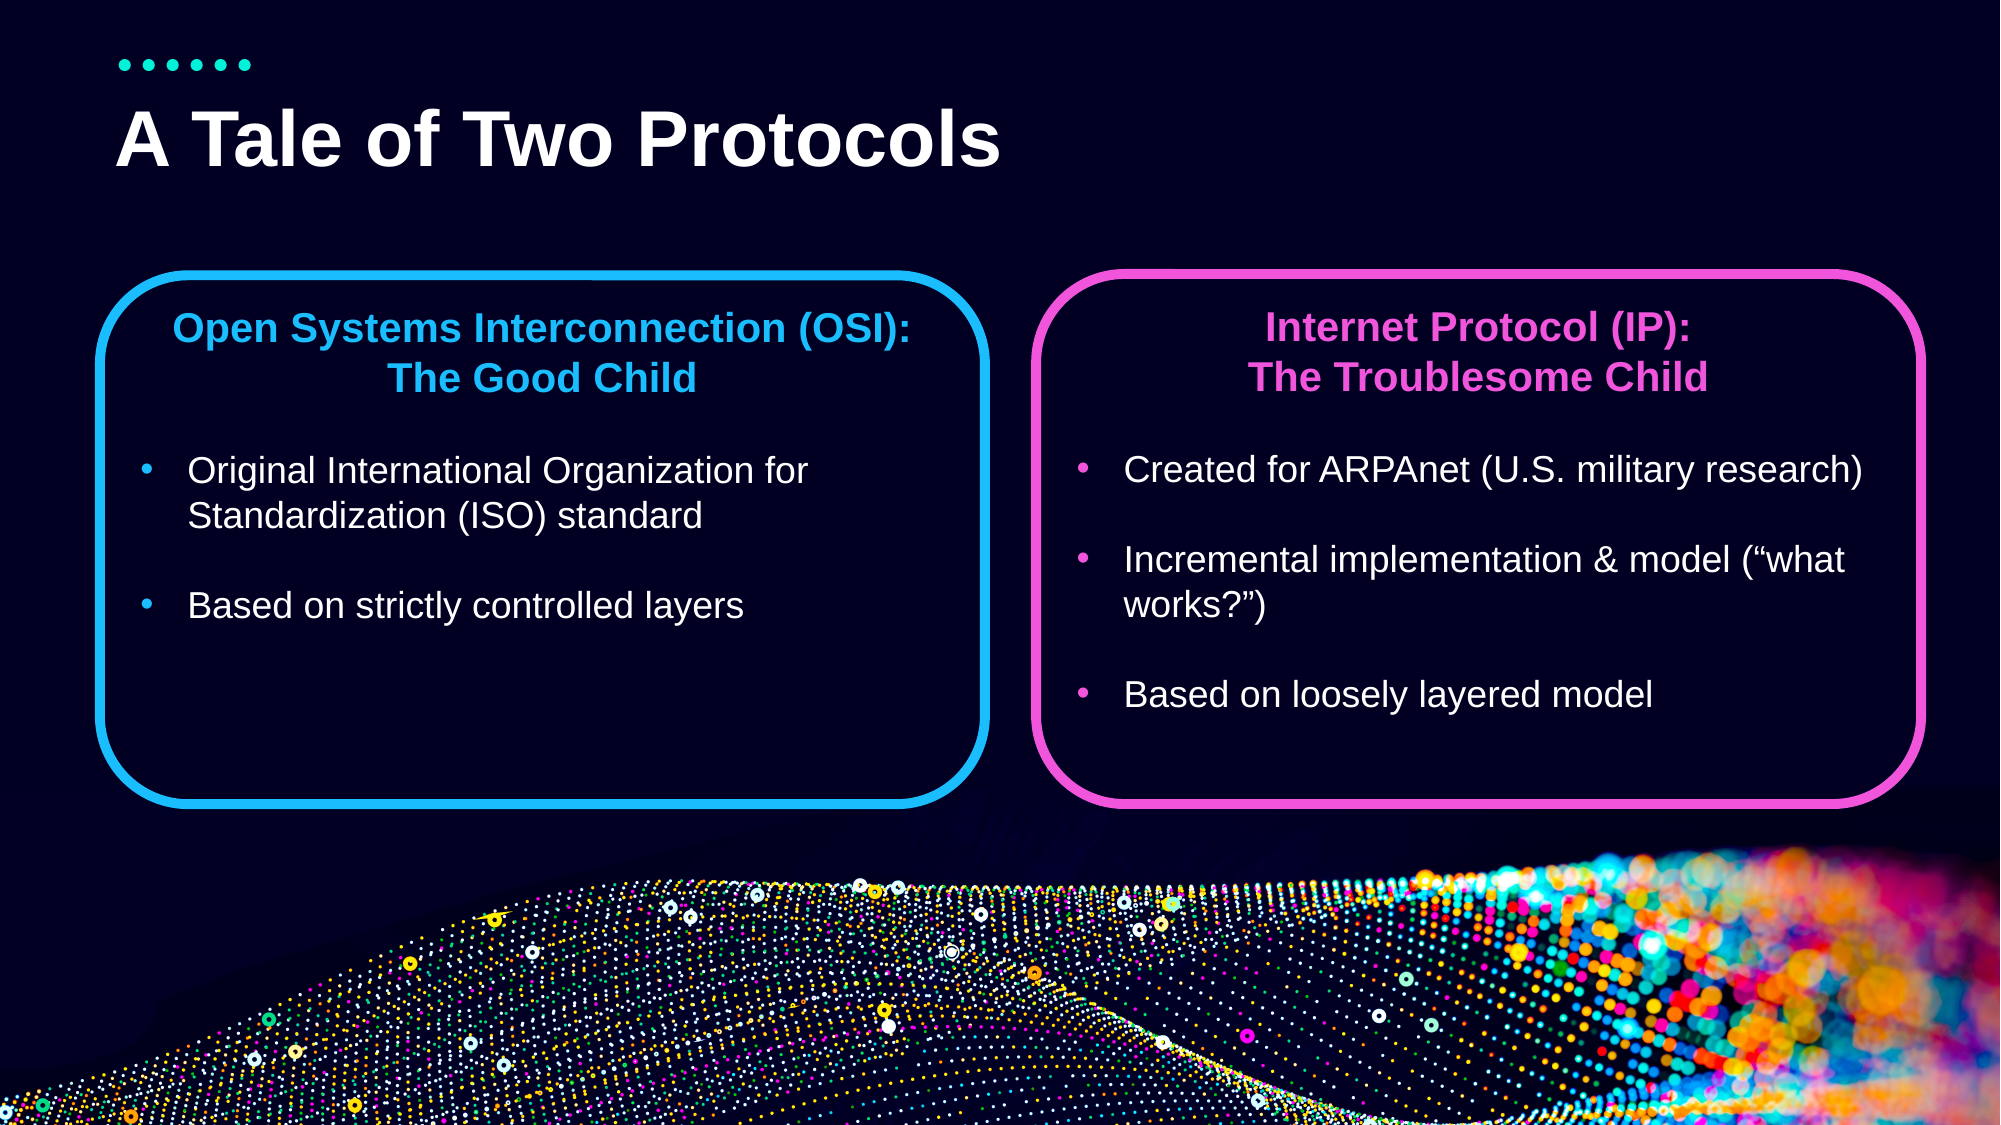

# A Tale of Two Protocols
Internet Protocol (IP):
The Troublesome Child

Created for ARPAnet (U.S. military research)

Incremental implementation & model (“what works?”)

Based on loosely layered model
Open Systems Interconnection (OSI): The Good Child

Original International Organization for Standardization (ISO) standard

Based on strictly controlled layers